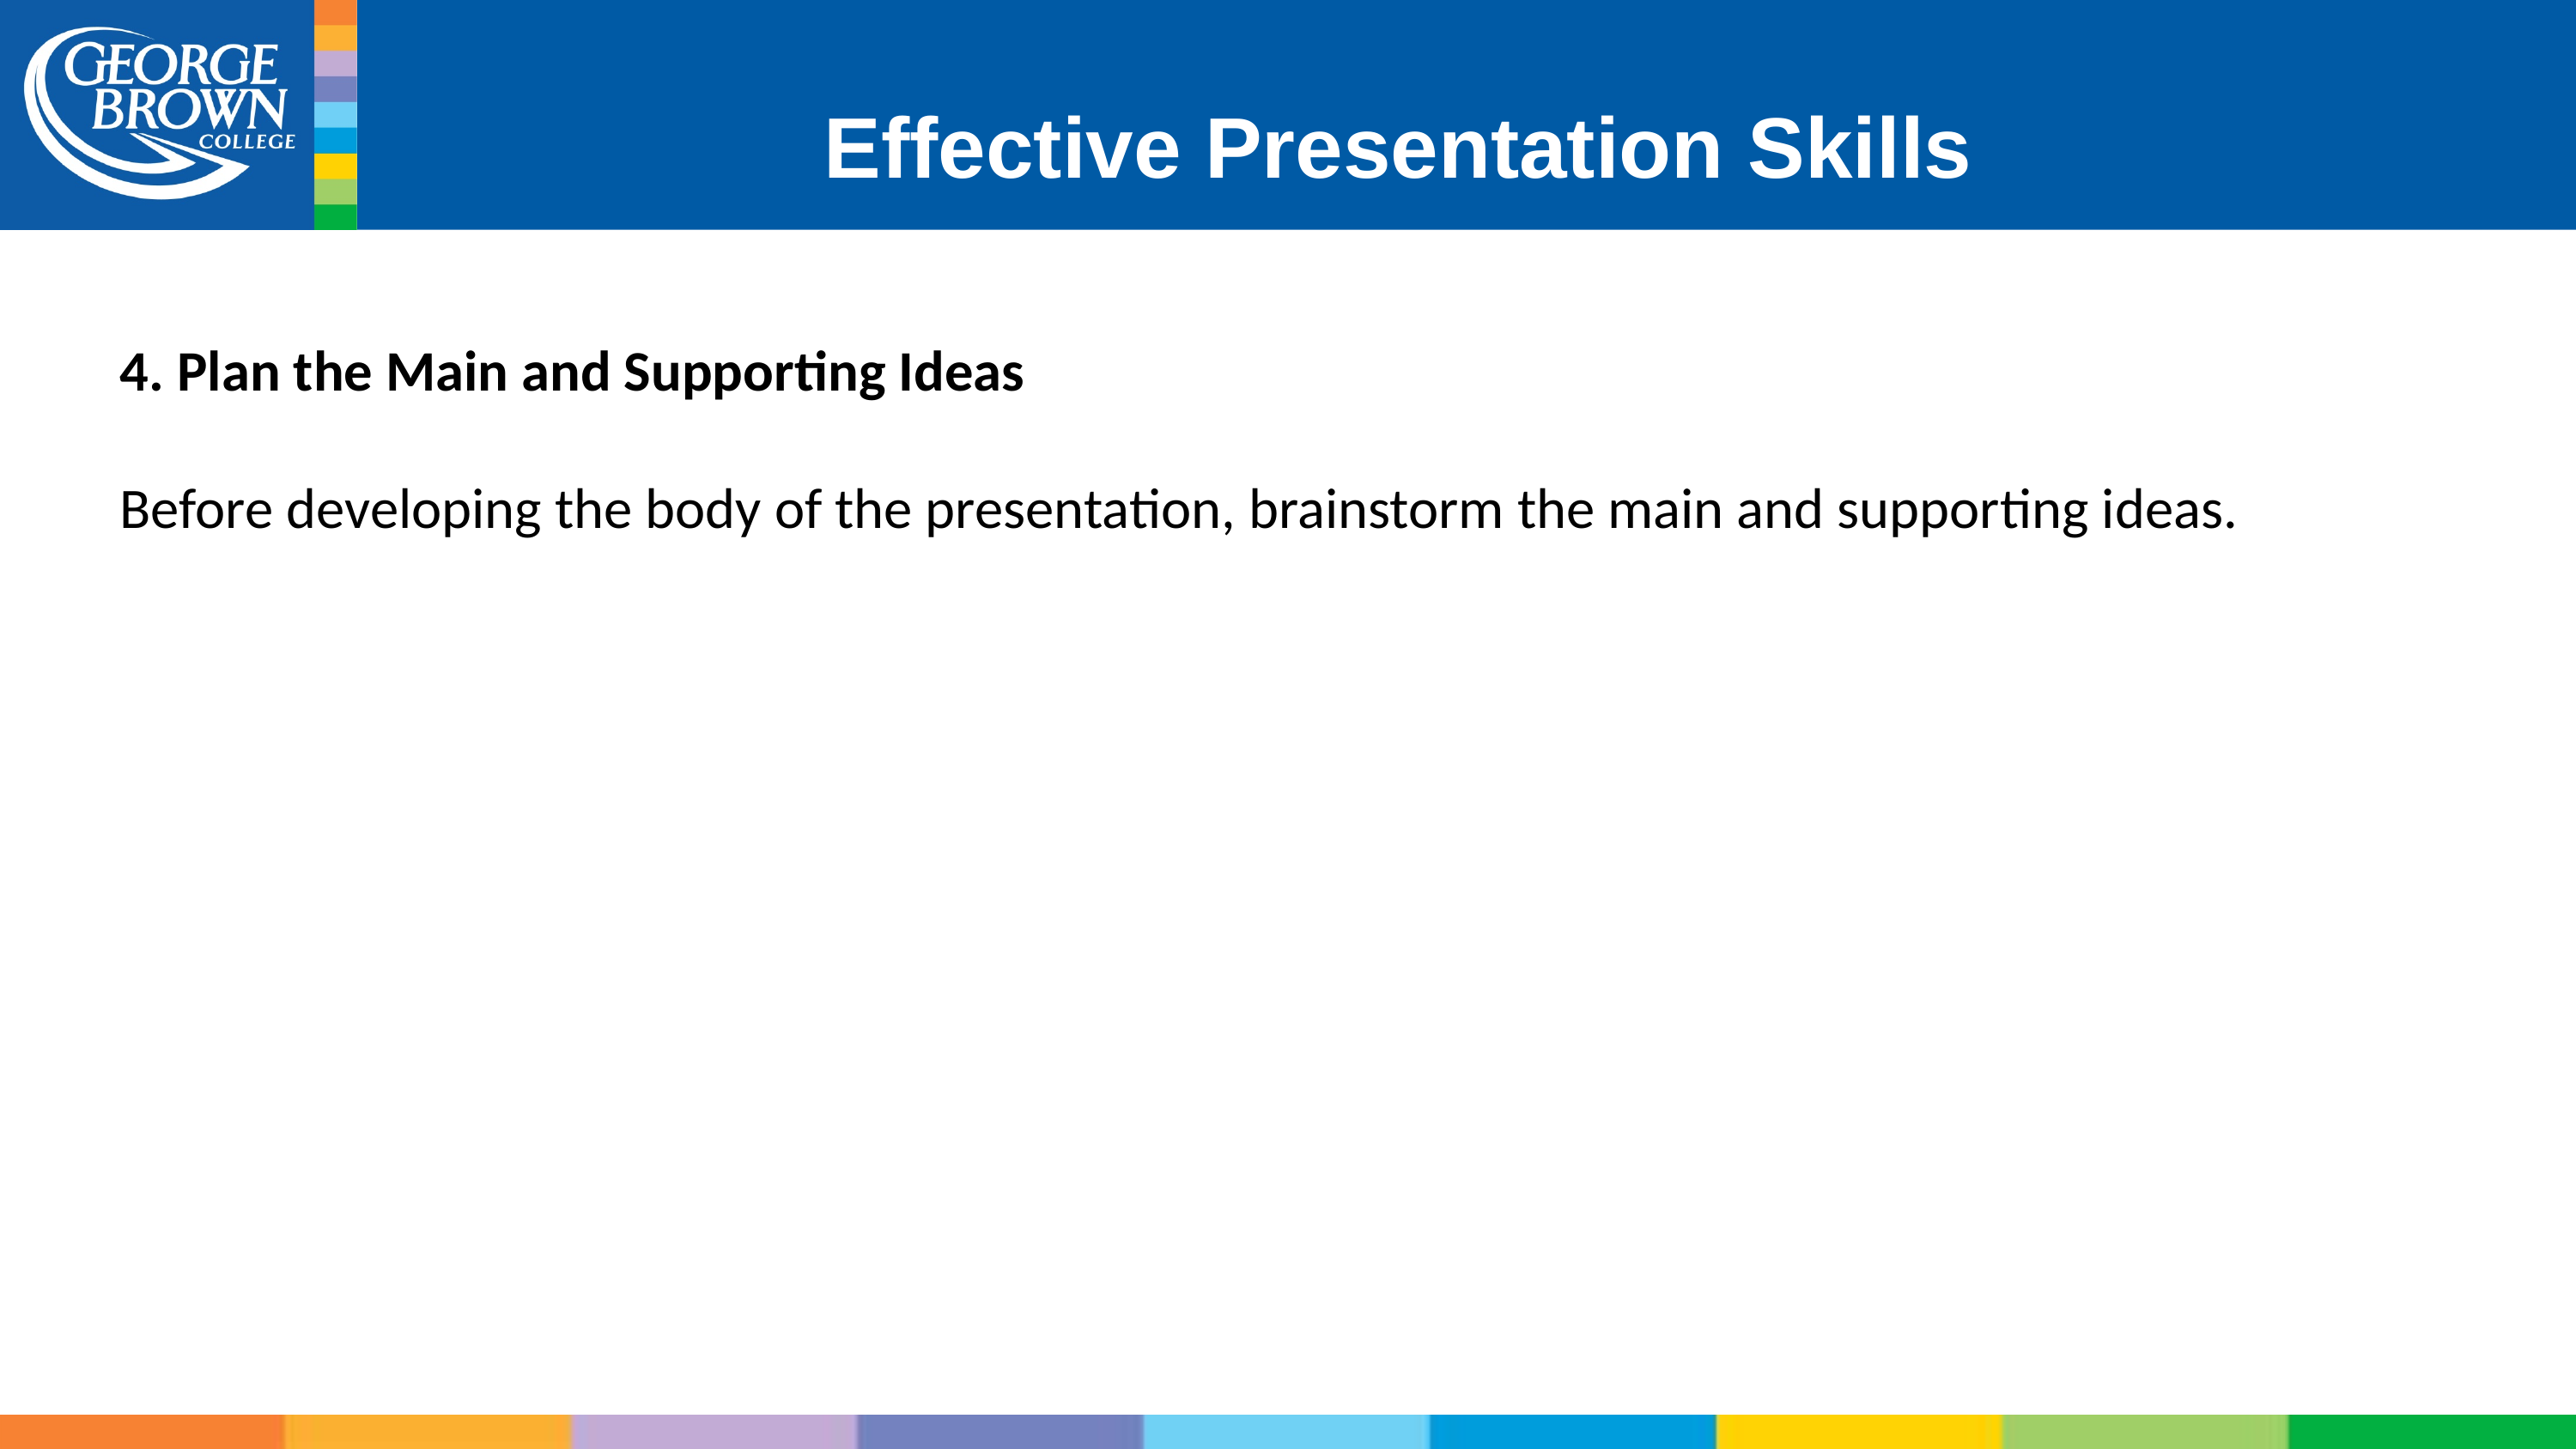

# Effective Presentation Skills

4. Plan the Main and Supporting Ideas

Before developing the body of the presentation, brainstorm the main and supporting ideas.